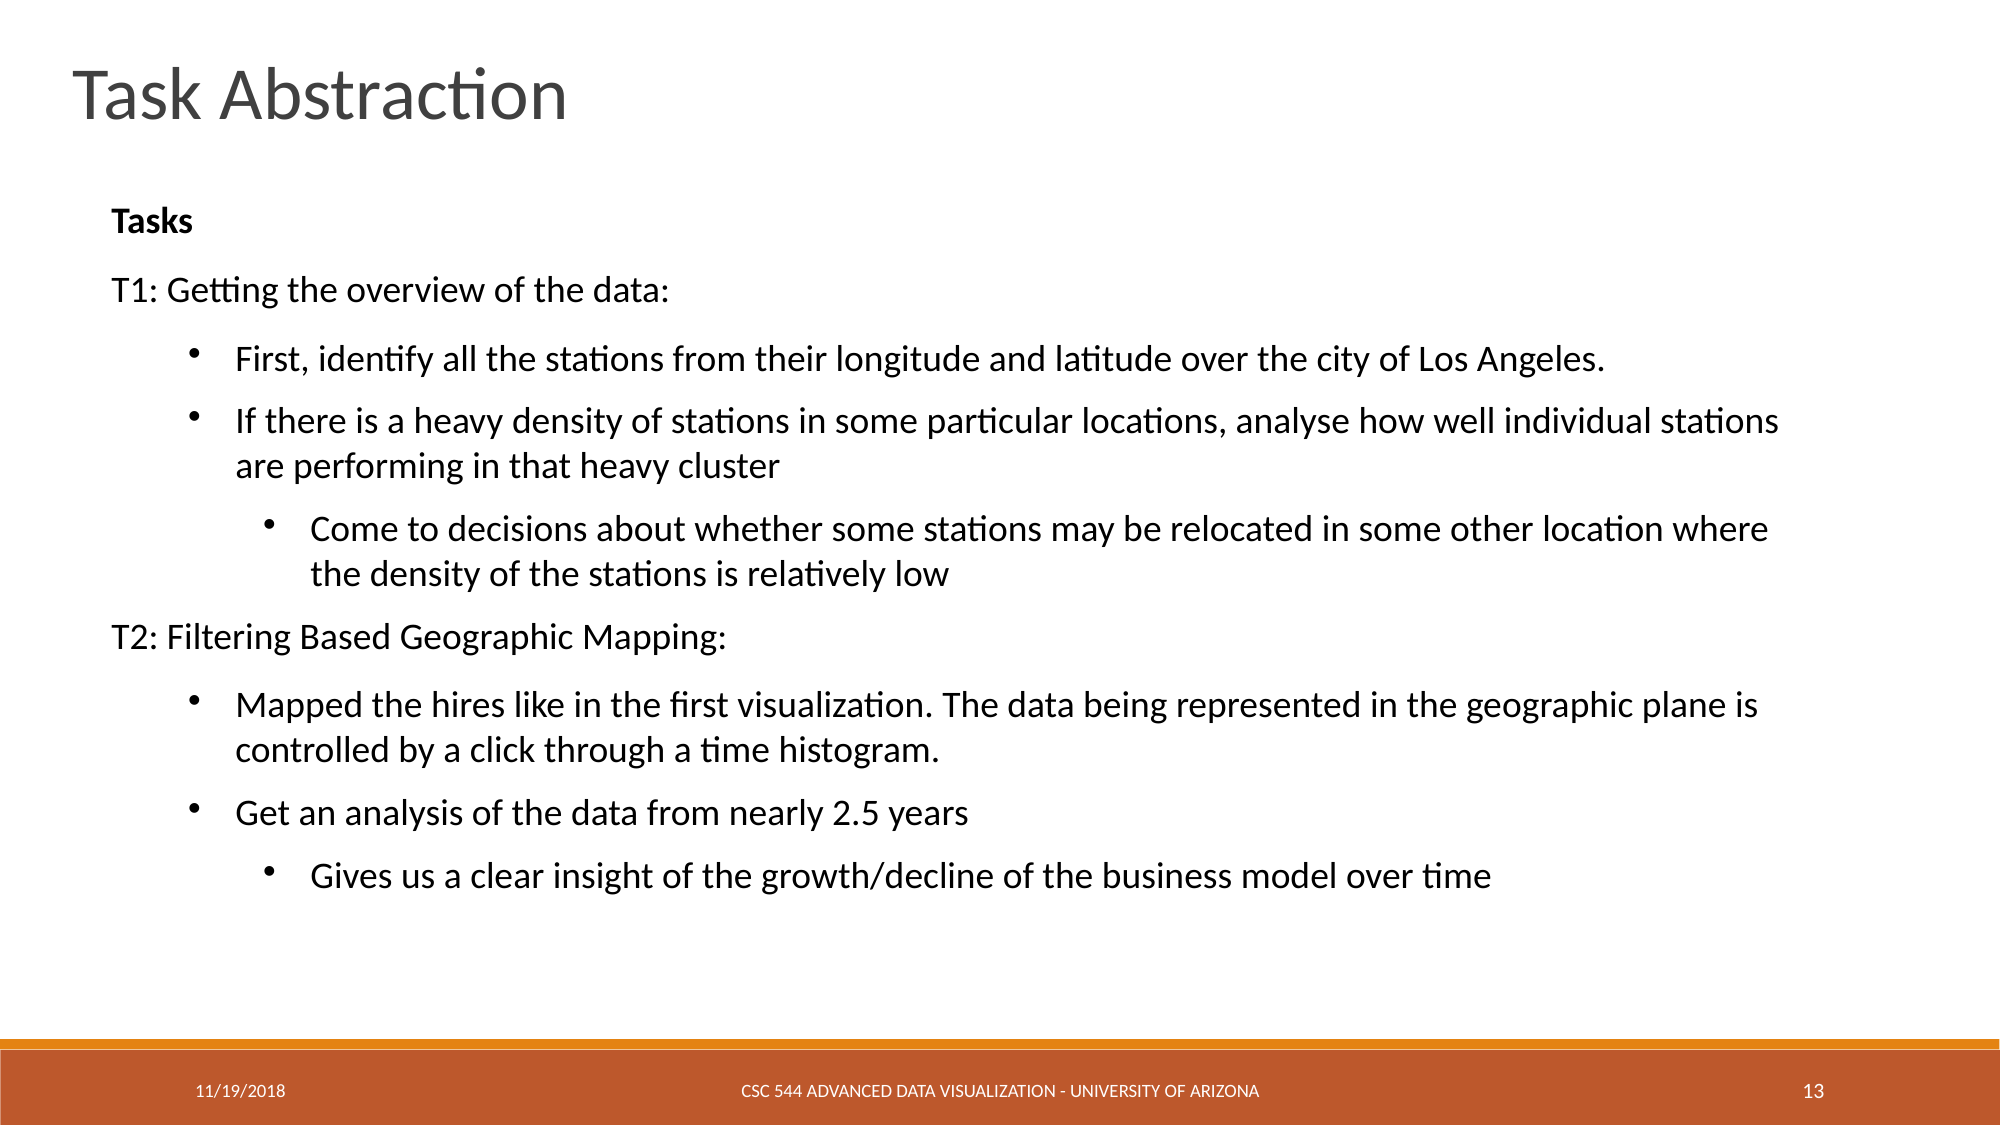

Task Abstraction
Tasks
T1: Getting the overview of the data:
First, identify all the stations from their longitude and latitude over the city of Los Angeles.
If there is a heavy density of stations in some particular locations, analyse how well individual stations are performing in that heavy cluster
Come to decisions about whether some stations may be relocated in some other location where the density of the stations is relatively low
T2: Filtering Based Geographic Mapping:
Mapped the hires like in the first visualization. The data being represented in the geographic plane is controlled by a click through a time histogram.
Get an analysis of the data from nearly 2.5 years
Gives us a clear insight of the growth/decline of the business model over time
11/19/2018
CSC 544 Advanced Data Visualization - University of Arizona
13